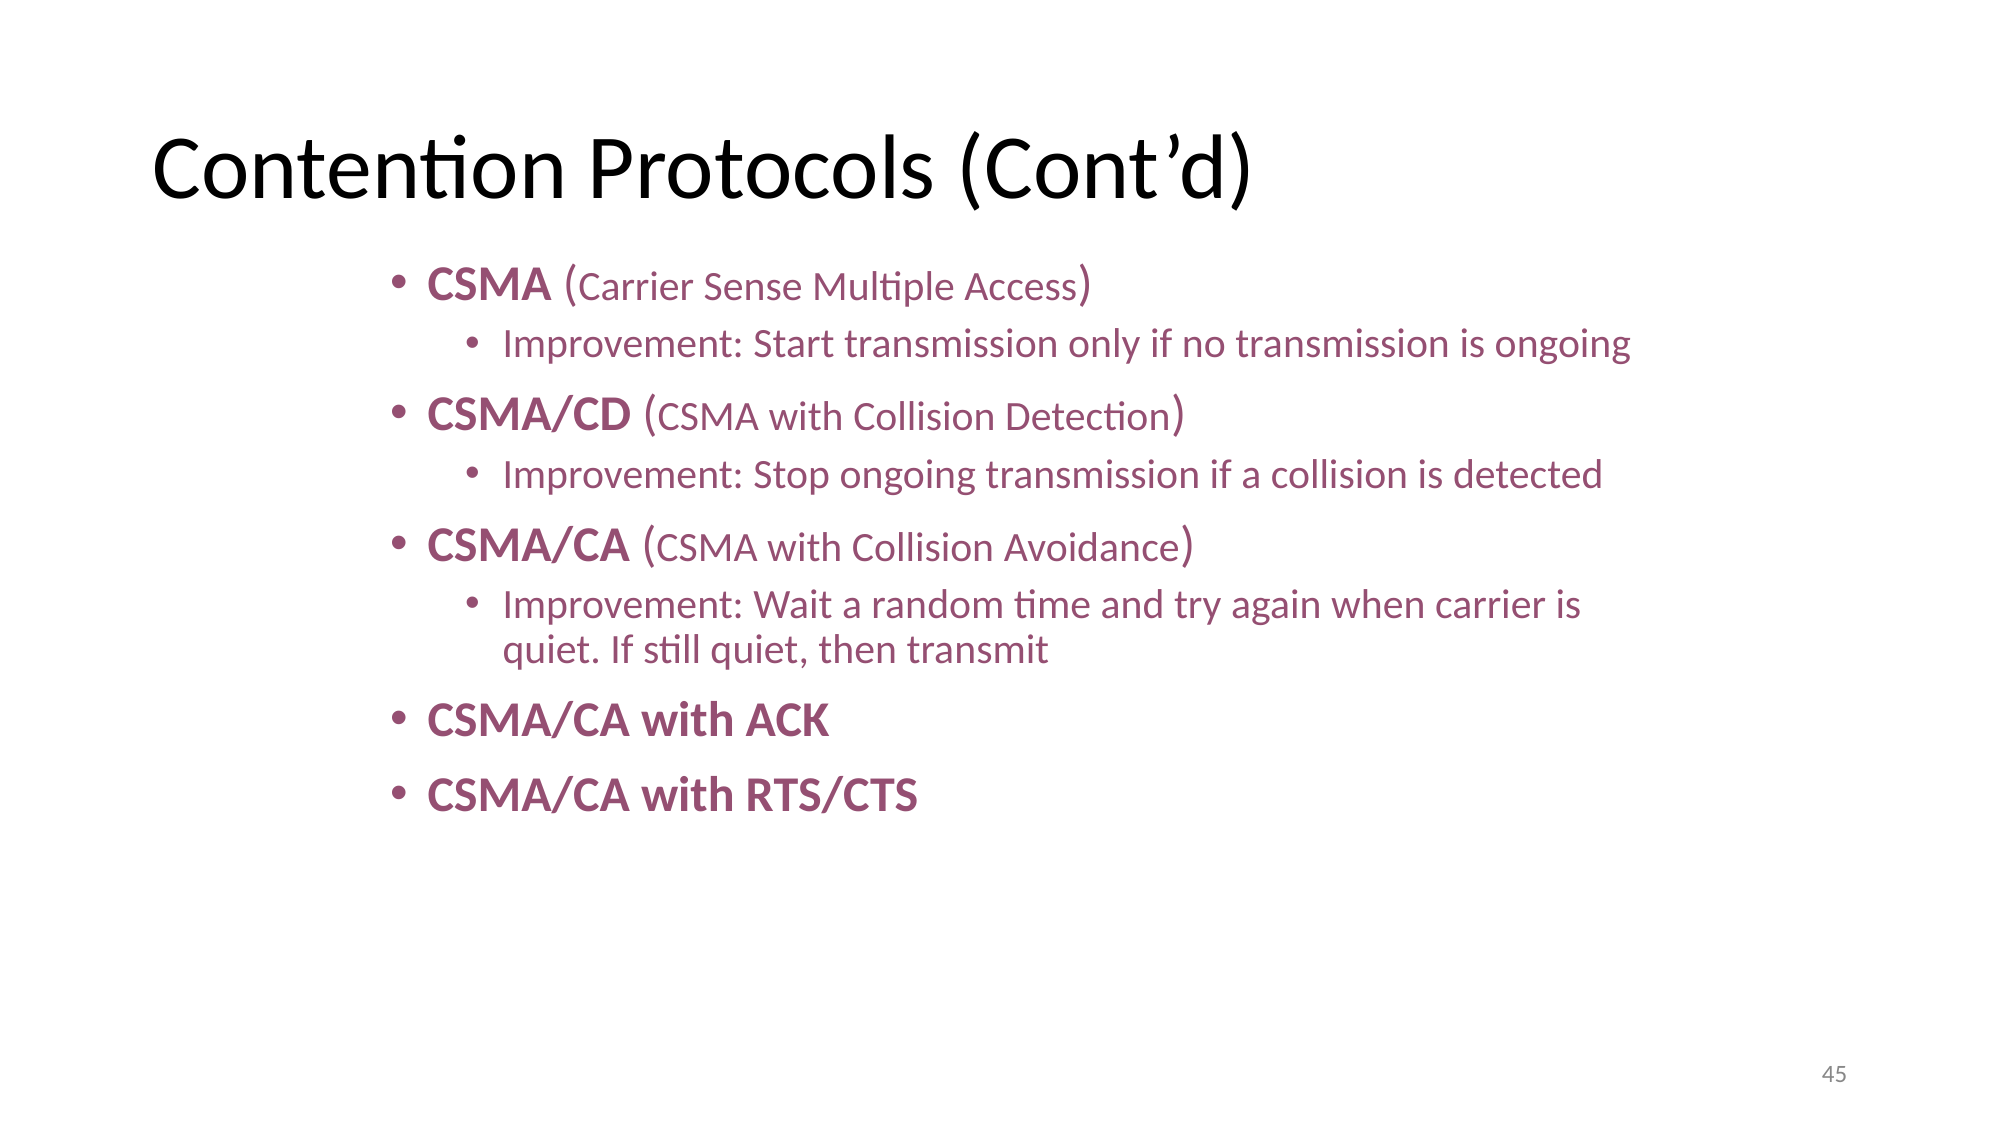

# Contention Protocols (Cont’d)
CSMA (Carrier Sense Multiple Access)
Improvement: Start transmission only if no transmission is ongoing
CSMA/CD (CSMA with Collision Detection)
Improvement: Stop ongoing transmission if a collision is detected
CSMA/CA (CSMA with Collision Avoidance)
Improvement: Wait a random time and try again when carrier is quiet. If still quiet, then transmit
CSMA/CA with ACK
CSMA/CA with RTS/CTS

45